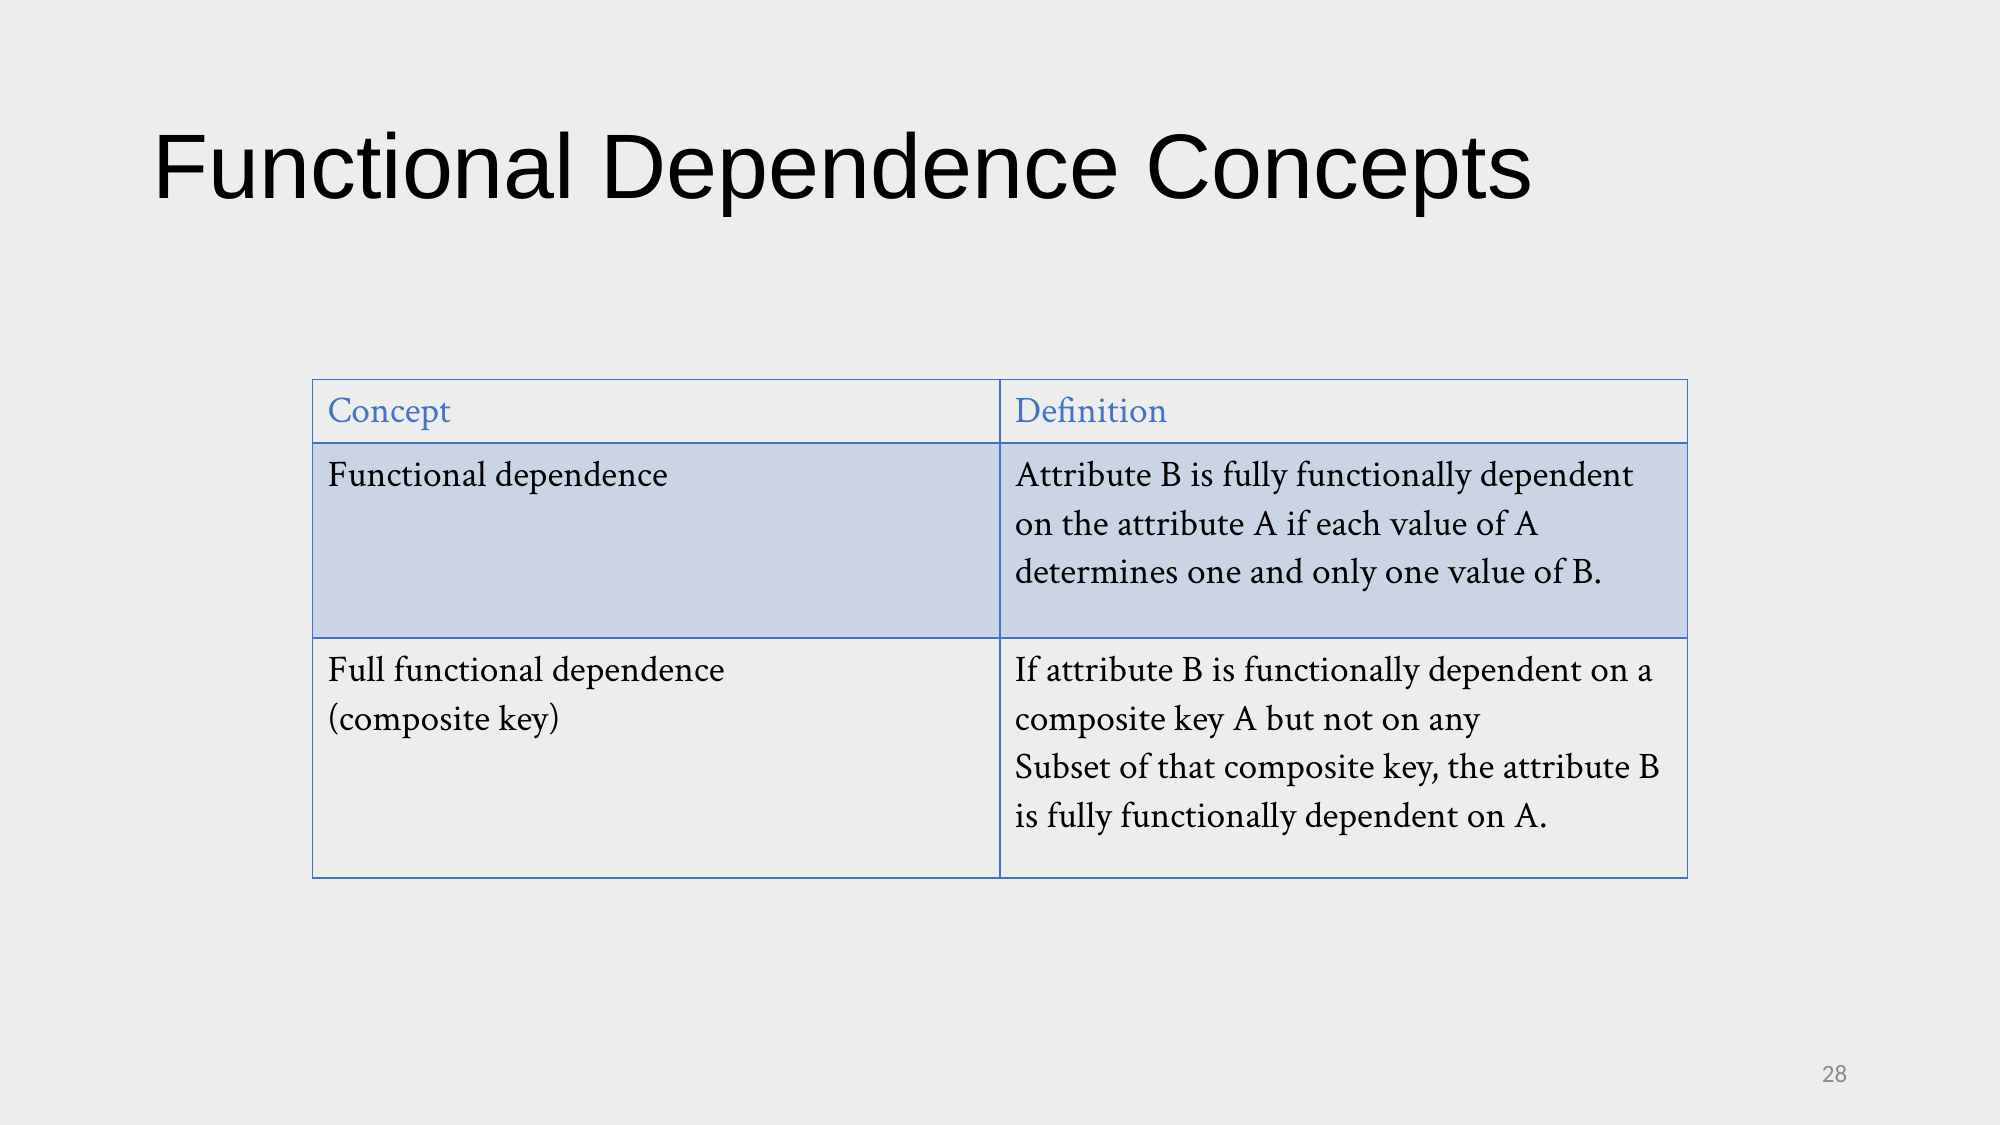

# Functional Dependence Concepts
| Concept | Definition |
| --- | --- |
| Functional dependence | Attribute B is fully functionally dependent on the attribute A if each value of A determines one and only one value of B. |
| Full functional dependence (composite key) | If attribute B is functionally dependent on a composite key A but not on any Subset of that composite key, the attribute B is fully functionally dependent on A. |
28